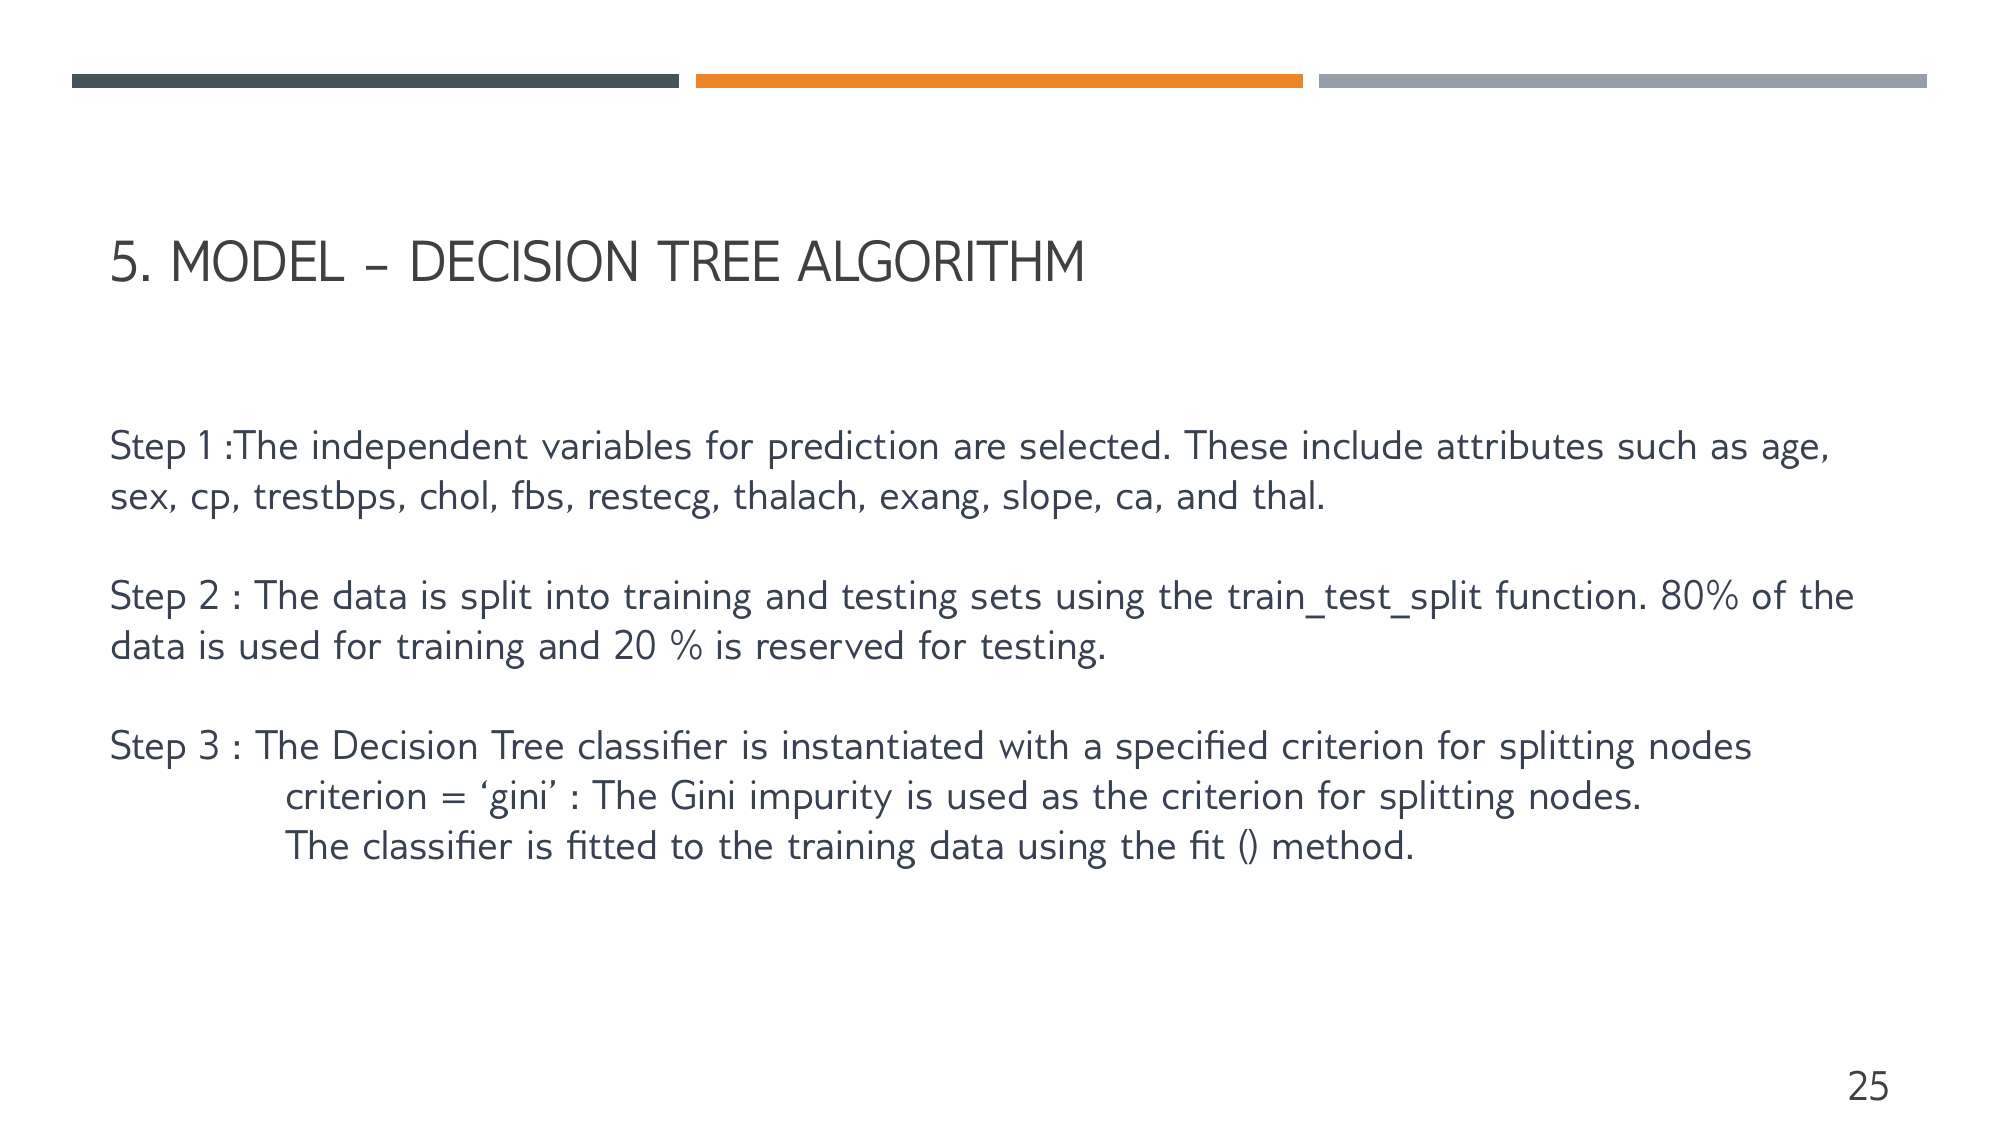

# 5. MODEL – decision tree Algorithm
Step 1 :The independent variables for prediction are selected. These include attributes such as age, sex, cp, trestbps, chol, fbs, restecg, thalach, exang, slope, ca, and thal.

Step 2 : The data is split into training and testing sets using the train_test_split function. 80% of the data is used for training and 20 % is reserved for testing.

Step 3 : The Decision Tree classifier is instantiated with a specified criterion for splitting nodes
              criterion = ‘gini’ : The Gini impurity is used as the criterion for splitting nodes.
              The classifier is fitted to the training data using the fit () method.
25